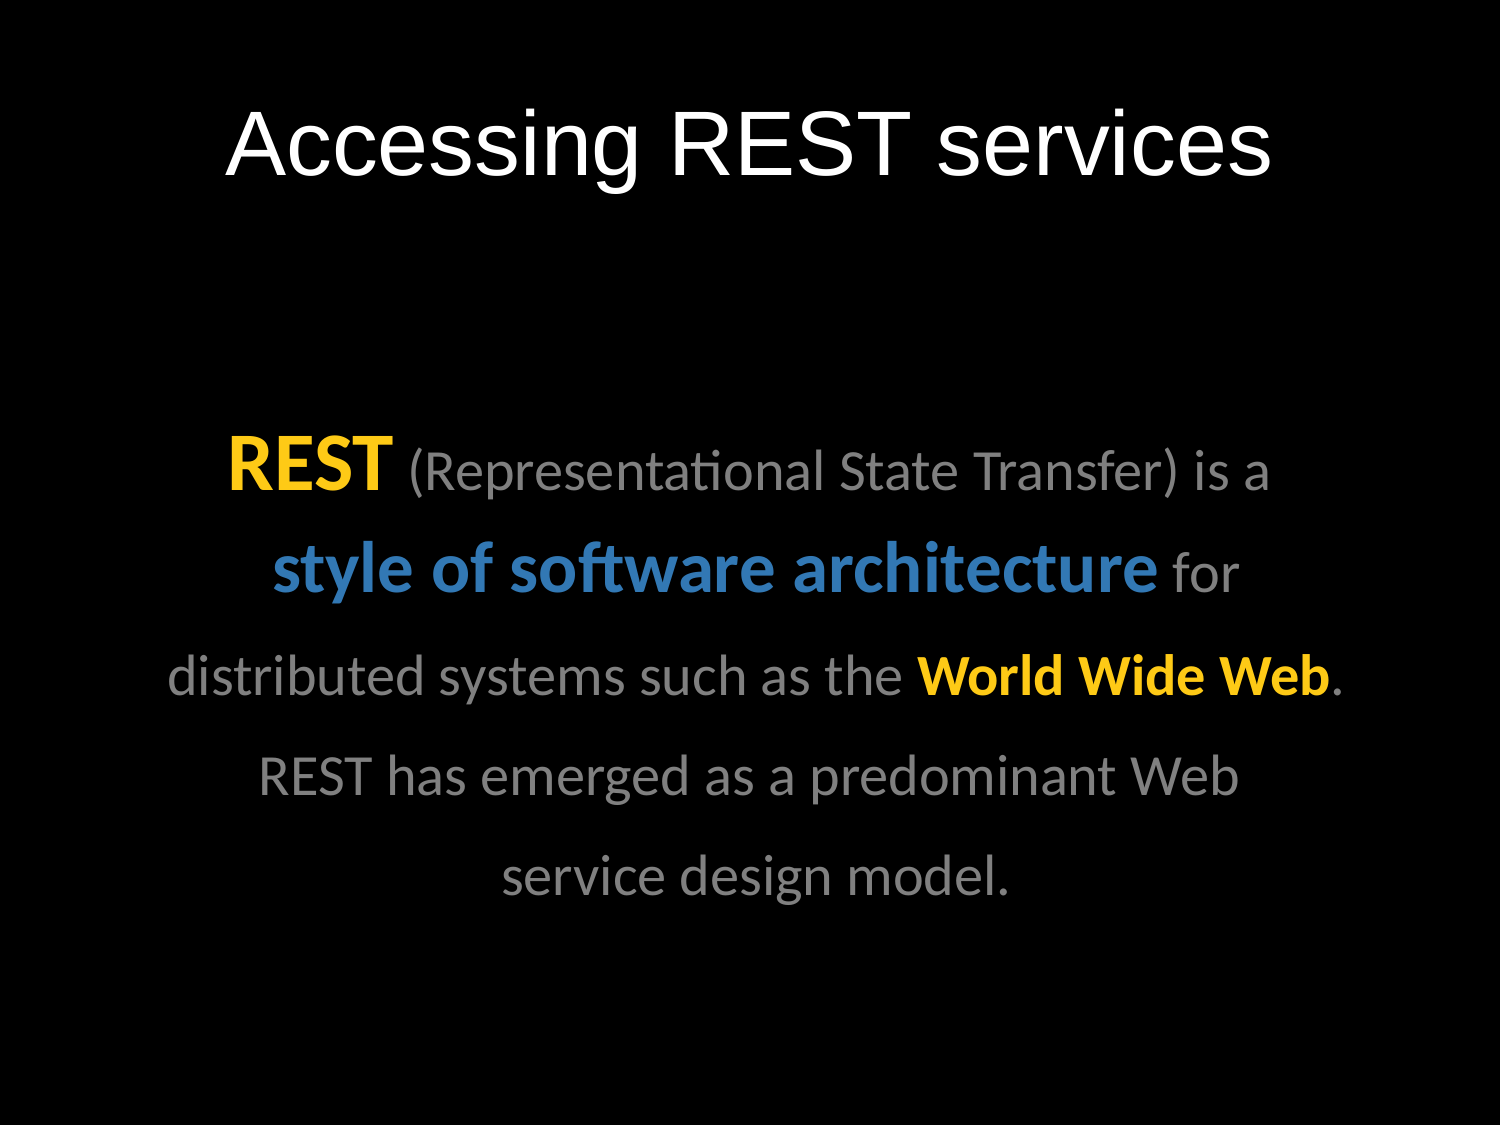

# Accessing REST services
REST (Representational State Transfer) is a
style of software architecture for distributed systems such as the World Wide Web. REST has emerged as a predominant Web
service design model.